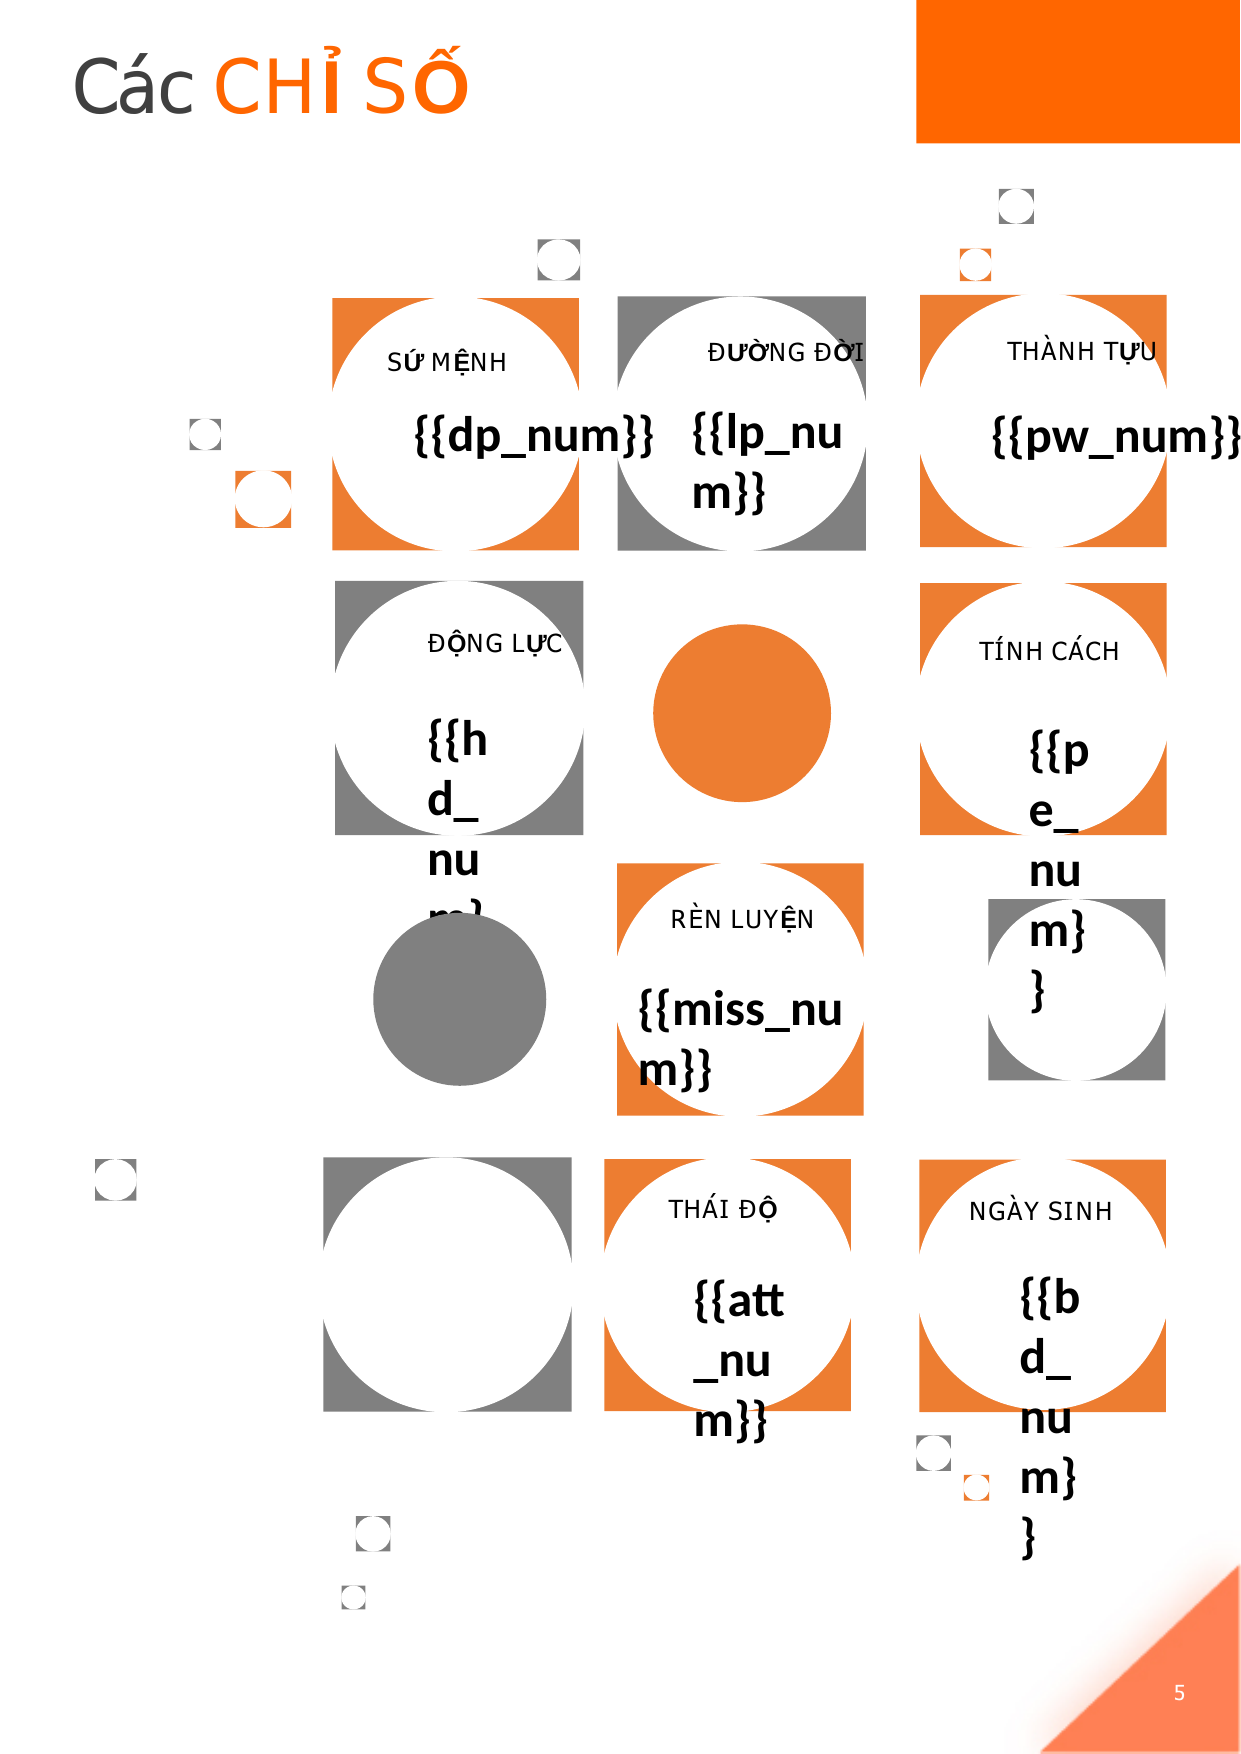

Các CHỈ SỐ

THÀNH TỰU
ĐƯỜNG ĐỜI
SỨ MỆNH
{{lp_num}}
{{dp_num}}
{{pw_num}}

ĐỘNG LỰC

TÍNH CÁCH
{{hd_num}}
{{pe_num}}

RÈN LUYỆN

{{miss_num}}

THÁI ĐỘ
NGÀY SINH
{{bd_num}}
{{att_num}}

5